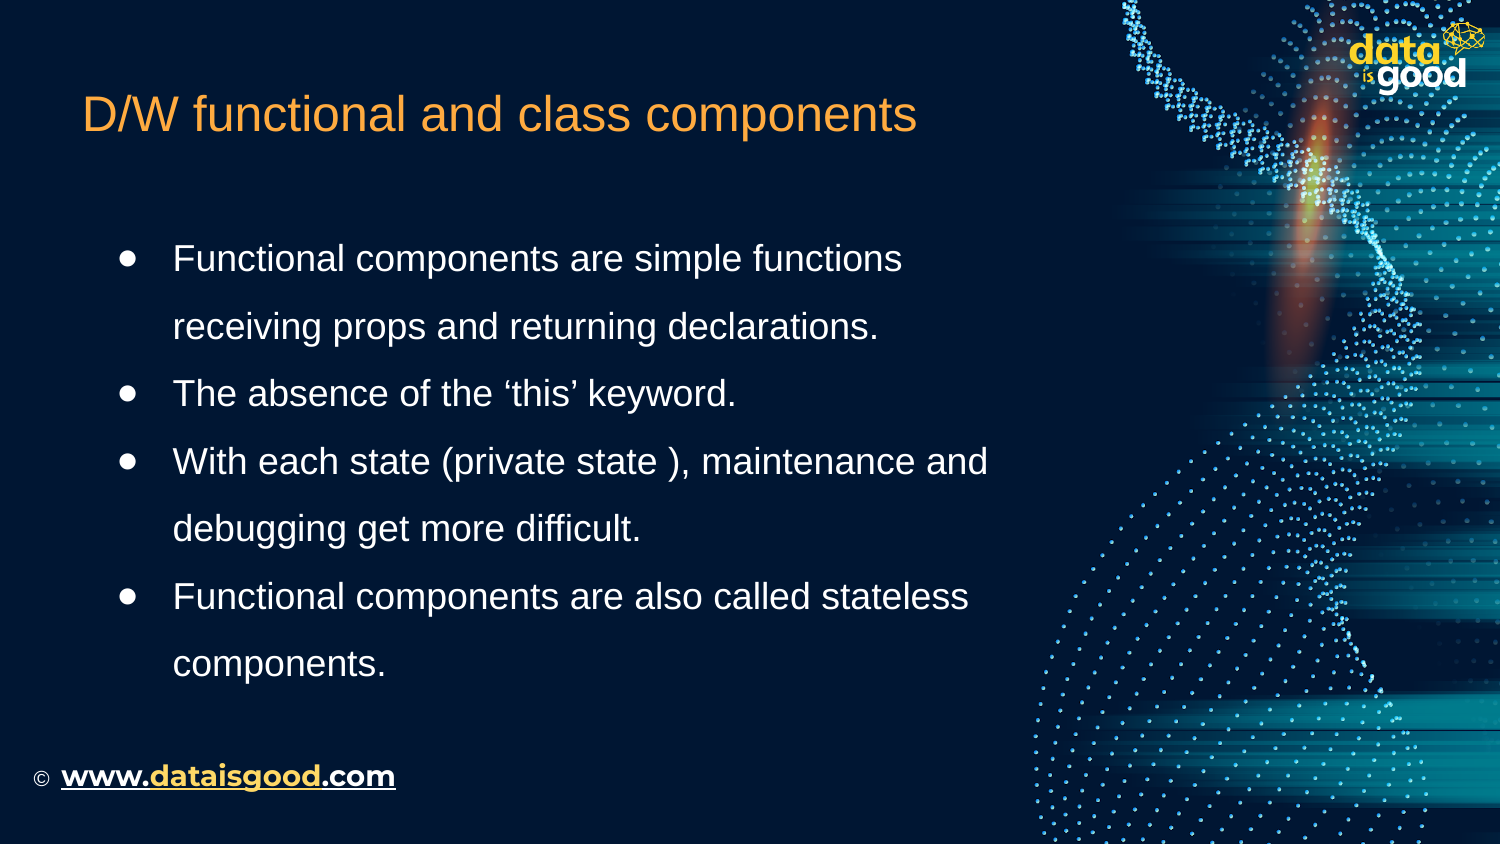

# D/W functional and class components
Functional components are simple functions receiving props and returning declarations.
The absence of the ‘this’ keyword.
With each state (private state ), maintenance and debugging get more difficult.
Functional components are also called stateless components.